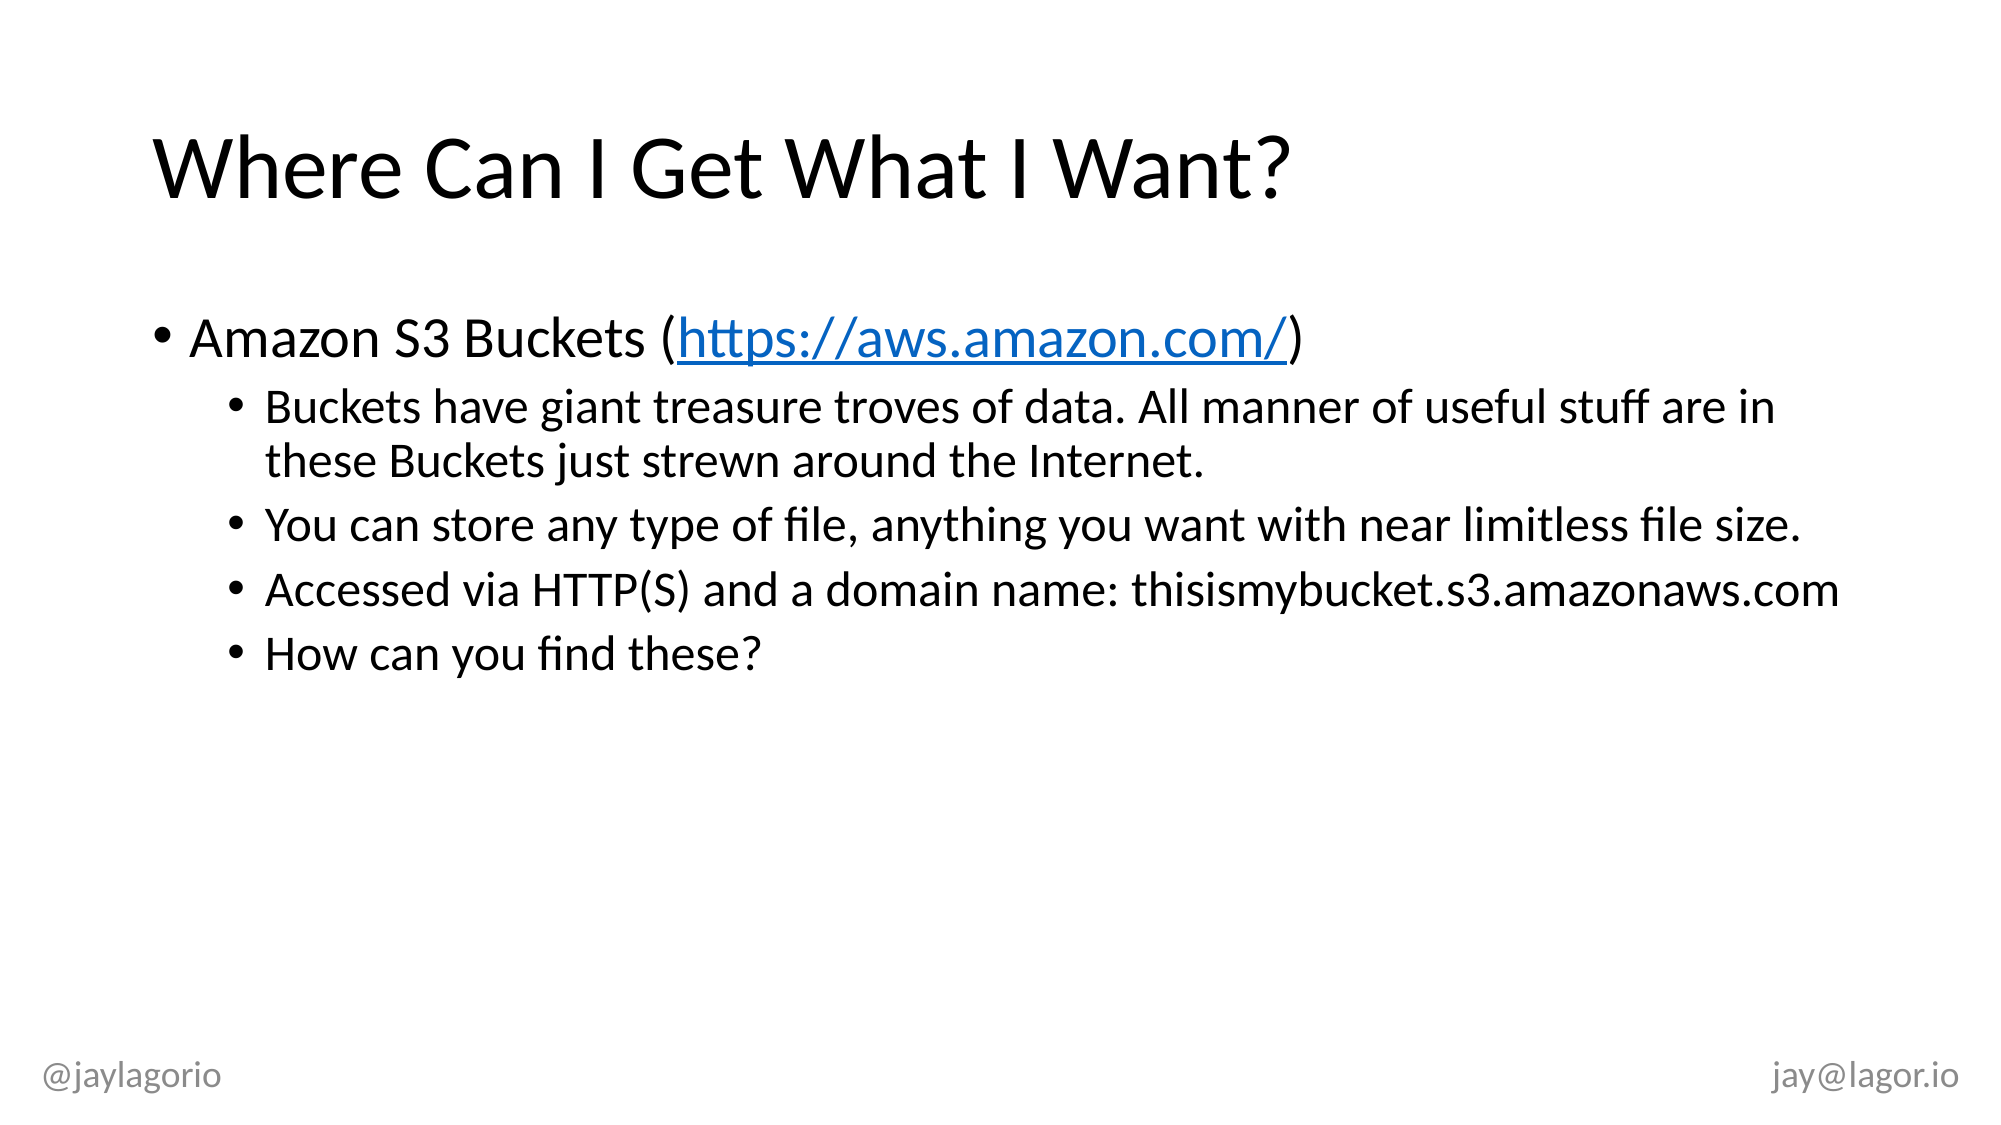

# Where Can I Get What I Want?
Amazon S3 Buckets (https://aws.amazon.com/)
Buckets have giant treasure troves of data. All manner of useful stuff are in these Buckets just strewn around the Internet.
You can store any type of file, anything you want with near limitless file size.
Accessed via HTTP(S) and a domain name: thisismybucket.s3.amazonaws.com
How can you find these?